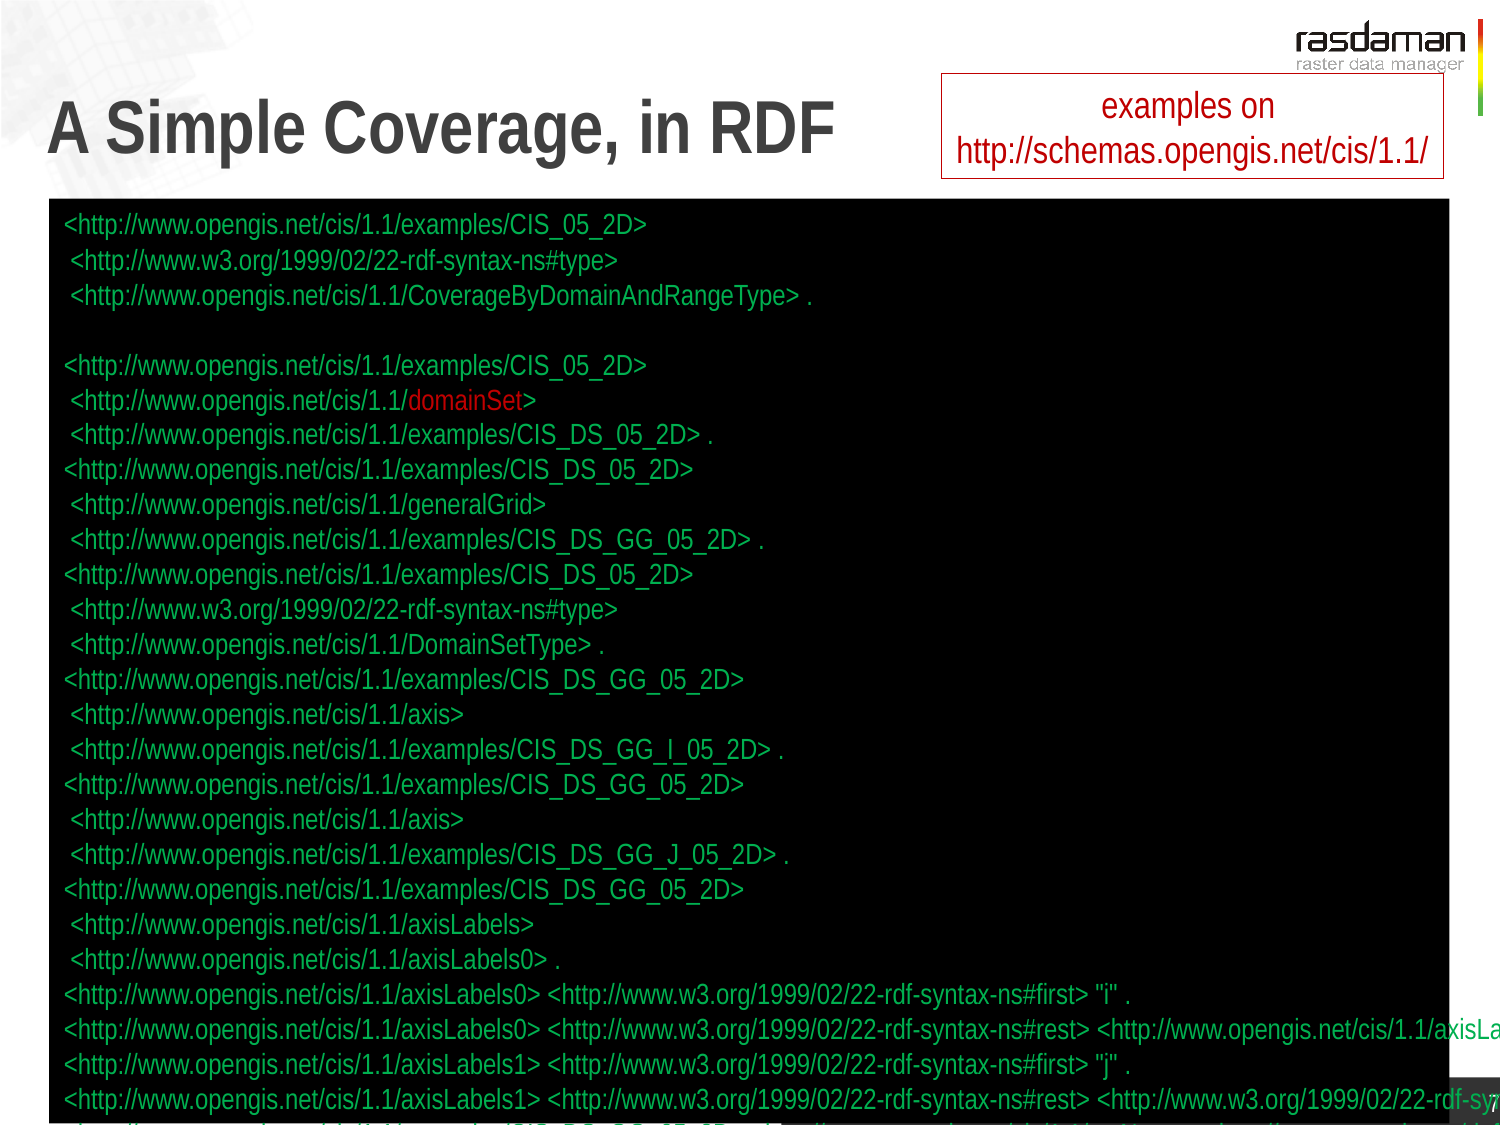

# A Simple Coverage, in RDF
examples on
http://schemas.opengis.net/cis/1.1/
<http://www.opengis.net/cis/1.1/examples/CIS_05_2D>
 <http://www.w3.org/1999/02/22-rdf-syntax-ns#type>
 <http://www.opengis.net/cis/1.1/CoverageByDomainAndRangeType> .

<http://www.opengis.net/cis/1.1/examples/CIS_05_2D>
 <http://www.opengis.net/cis/1.1/domainSet>
 <http://www.opengis.net/cis/1.1/examples/CIS_DS_05_2D> .
<http://www.opengis.net/cis/1.1/examples/CIS_DS_05_2D>
 <http://www.opengis.net/cis/1.1/generalGrid>
 <http://www.opengis.net/cis/1.1/examples/CIS_DS_GG_05_2D> .
<http://www.opengis.net/cis/1.1/examples/CIS_DS_05_2D>
 <http://www.w3.org/1999/02/22-rdf-syntax-ns#type>
 <http://www.opengis.net/cis/1.1/DomainSetType> .
<http://www.opengis.net/cis/1.1/examples/CIS_DS_GG_05_2D>
 <http://www.opengis.net/cis/1.1/axis>
 <http://www.opengis.net/cis/1.1/examples/CIS_DS_GG_I_05_2D> .
<http://www.opengis.net/cis/1.1/examples/CIS_DS_GG_05_2D>
 <http://www.opengis.net/cis/1.1/axis>
 <http://www.opengis.net/cis/1.1/examples/CIS_DS_GG_J_05_2D> .
<http://www.opengis.net/cis/1.1/examples/CIS_DS_GG_05_2D>
 <http://www.opengis.net/cis/1.1/axisLabels>
 <http://www.opengis.net/cis/1.1/axisLabels0> .
<http://www.opengis.net/cis/1.1/axisLabels0> <http://www.w3.org/1999/02/22-rdf-syntax-ns#first> "i" .
<http://www.opengis.net/cis/1.1/axisLabels0> <http://www.w3.org/1999/02/22-rdf-syntax-ns#rest> <http://www.opengis.net/cis/1.1/axisLabels1> .
<http://www.opengis.net/cis/1.1/axisLabels1> <http://www.w3.org/1999/02/22-rdf-syntax-ns#first> "j" .
<http://www.opengis.net/cis/1.1/axisLabels1> <http://www.w3.org/1999/02/22-rdf-syntax-ns#rest> <http://www.w3.org/1999/02/22-rdf-syntax-ns#nil> .
<http://www.opengis.net/cis/1.1/examples/CIS_DS_GG_05_2D> <http://www.opengis.net/cis/1.1/srsName> <http://www.opengis.net/def/crs/OGC/0/Index2D> .
<http://www.opengis.net/cis/1.1/examples/CIS_DS_GG_05_2D> <http://www.w3.org/1999/02/22-rdf-syntax-ns#type> <http://www.opengis.net/cis/1.1/GeneralGridCoverageType> .
<http://www.opengis.net/cis/1.1/examples/CIS_DS_GG_I_05_2D> <http://www.opengis.net/cis/1.1/axisLabel> "i" .
<http://www.opengis.net/cis/1.1/examples/CIS_DS_GG_I_05_2D> <http://www.opengis.net/cis/1.1/lowerBound> "0"^^<http://www.w3.org/2001/XMLSchema#integer> .
<http://www.opengis.net/cis/1.1/examples/CIS_DS_GG_I_05_2D> <http://www.opengis.net/cis/1.1/upperBound> "2"^^<http://www.w3.org/2001/XMLSchema#integer> .
<http://www.opengis.net/cis/1.1/examples/CIS_DS_GG_I_05_2D> <http://www.w3.org/1999/02/22-rdf-syntax-ns#type> <http://www.opengis.net/cis/1.1/IndexAxisType> .
<http://www.opengis.net/cis/1.1/examples/CIS_DS_GG_J_05_2D> <http://www.opengis.net/cis/1.1/axisLabel> "j" .
<http://www.opengis.net/cis/1.1/examples/CIS_DS_GG_J_05_2D> <http://www.opengis.net/cis/1.1/lowerBound> "0"^^<http://www.w3.org/2001/XMLSchema#integer> .
<http://www.opengis.net/cis/1.1/examples/CIS_DS_GG_J_05_2D> <http://www.opengis.net/cis/1.1/upperBound> "2"^^<http://www.w3.org/2001/XMLSchema#integer> .
<http://www.opengis.net/cis/1.1/examples/CIS_DS_GG_J_05_2D> <http://www.w3.org/1999/02/22-rdf-syntax-ns#type> <http://www.opengis.net/cis/1.1/IndexAxisType> .

<http://www.opengis.net/cis/1.1/examples/CIS_05_2D> <http://www.opengis.net/cis/1.1/rangeSet> <http://www.opengis.net/cis/1.1/examples/CIS_RS_05_2D> .
<http://www.opengis.net/cis/1.1/examples/CIS_RS_05_2D> <http://www.w3.org/1999/02/22-rdf-syntax-ns#type> <http://www.opengis.net/cis/1.1/RangeSetRefType> .
<http://www.opengis.net/cis/1.1/examples/CIS_RS_DB_05_2D> <http://www.opengis.net/cis/1.1/fileReference> <http://myserver.com/fileref.tiff> .

<http://www.opengis.net/cis/1.1/examples/CIS_05_2D> <http://www.opengis.net/cis/1.1/rangeType> <http://www.opengis.net/cis/1.1/examples/CIS_RT_05_2D> .
<http://www.opengis.net/cis/1.1/examples/CIS_RT_05_2D> <http://www.opengis.net/swe/2.0/field> <http://www.opengis.net/cis/1.1/examples/CIS_RT_F_05_2D> .
<http://www.opengis.net/cis/1.1/examples/CIS_RT_05_2D> <http://www.w3.org/1999/02/22-rdf-syntax-ns#type> <http://www.opengis.net/swe/2.0/DataRecordType> .
<http://www.opengis.net/cis/1.1/examples/CIS_RT_F_05_2D> <http://www.opengis.net/swe/2.0/definition> <http://www.opengis.net/def/dataType/OGC/0/unsignedInt> .
<http://www.opengis.net/cis/1.1/examples/CIS_RT_F_05_2D> <http://www.opengis.net/swe/2.0/uom> <http://www.opengis.net/cis/1.1/examples/CIS_RT_F_UOM_05_2D> .
<http://www.opengis.net/cis/1.1/examples/CIS_RT_F_05_2D> <http://www.w3.org/1999/02/22-rdf-syntax-ns#type> <http://www.opengis.net/swe/2.0/QuantityType> .
<http://www.opengis.net/cis/1.1/examples/CIS_RT_F_UOM_05_2D> <http://www.opengis.net/swe/2.0/code> "10^0" .
<http://www.opengis.net/cis/1.1/examples/CIS_RT_F_UOM_05_2D> <http://www.w3.org/1999/02/22-rdf-syntax-ns#type> <http://www.opengis.net/swe/2.0/UnitReference> .